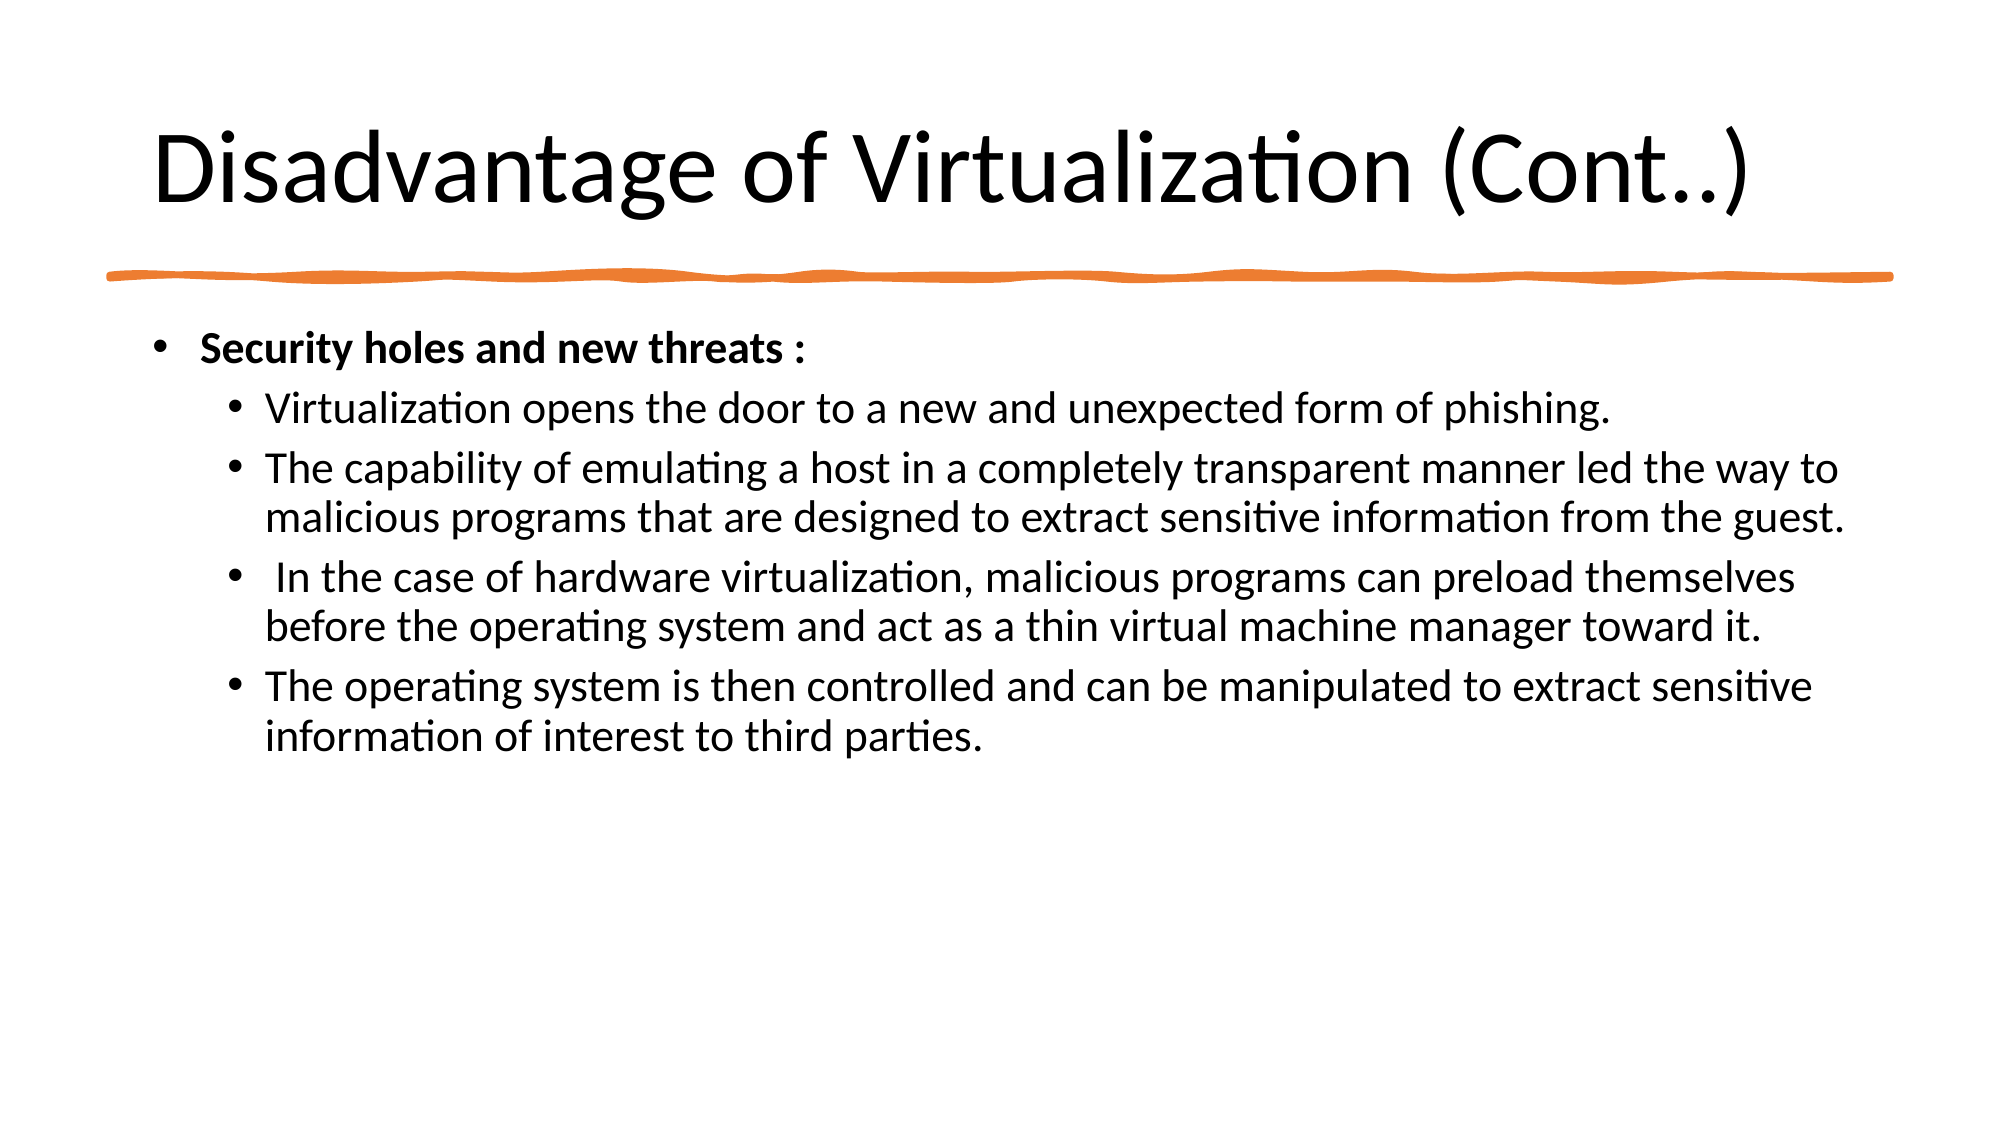

# Disadvantage of Virtualization (Cont..)

 Security holes and new threats :
Virtualization opens the door to a new and unexpected form of phishing.
The capability of emulating a host in a completely transparent manner led the way to malicious programs that are designed to extract sensitive information from the guest.
 In the case of hardware virtualization, malicious programs can preload themselves before the operating system and act as a thin virtual machine manager toward it.
The operating system is then controlled and can be manipulated to extract sensitive information of interest to third parties.